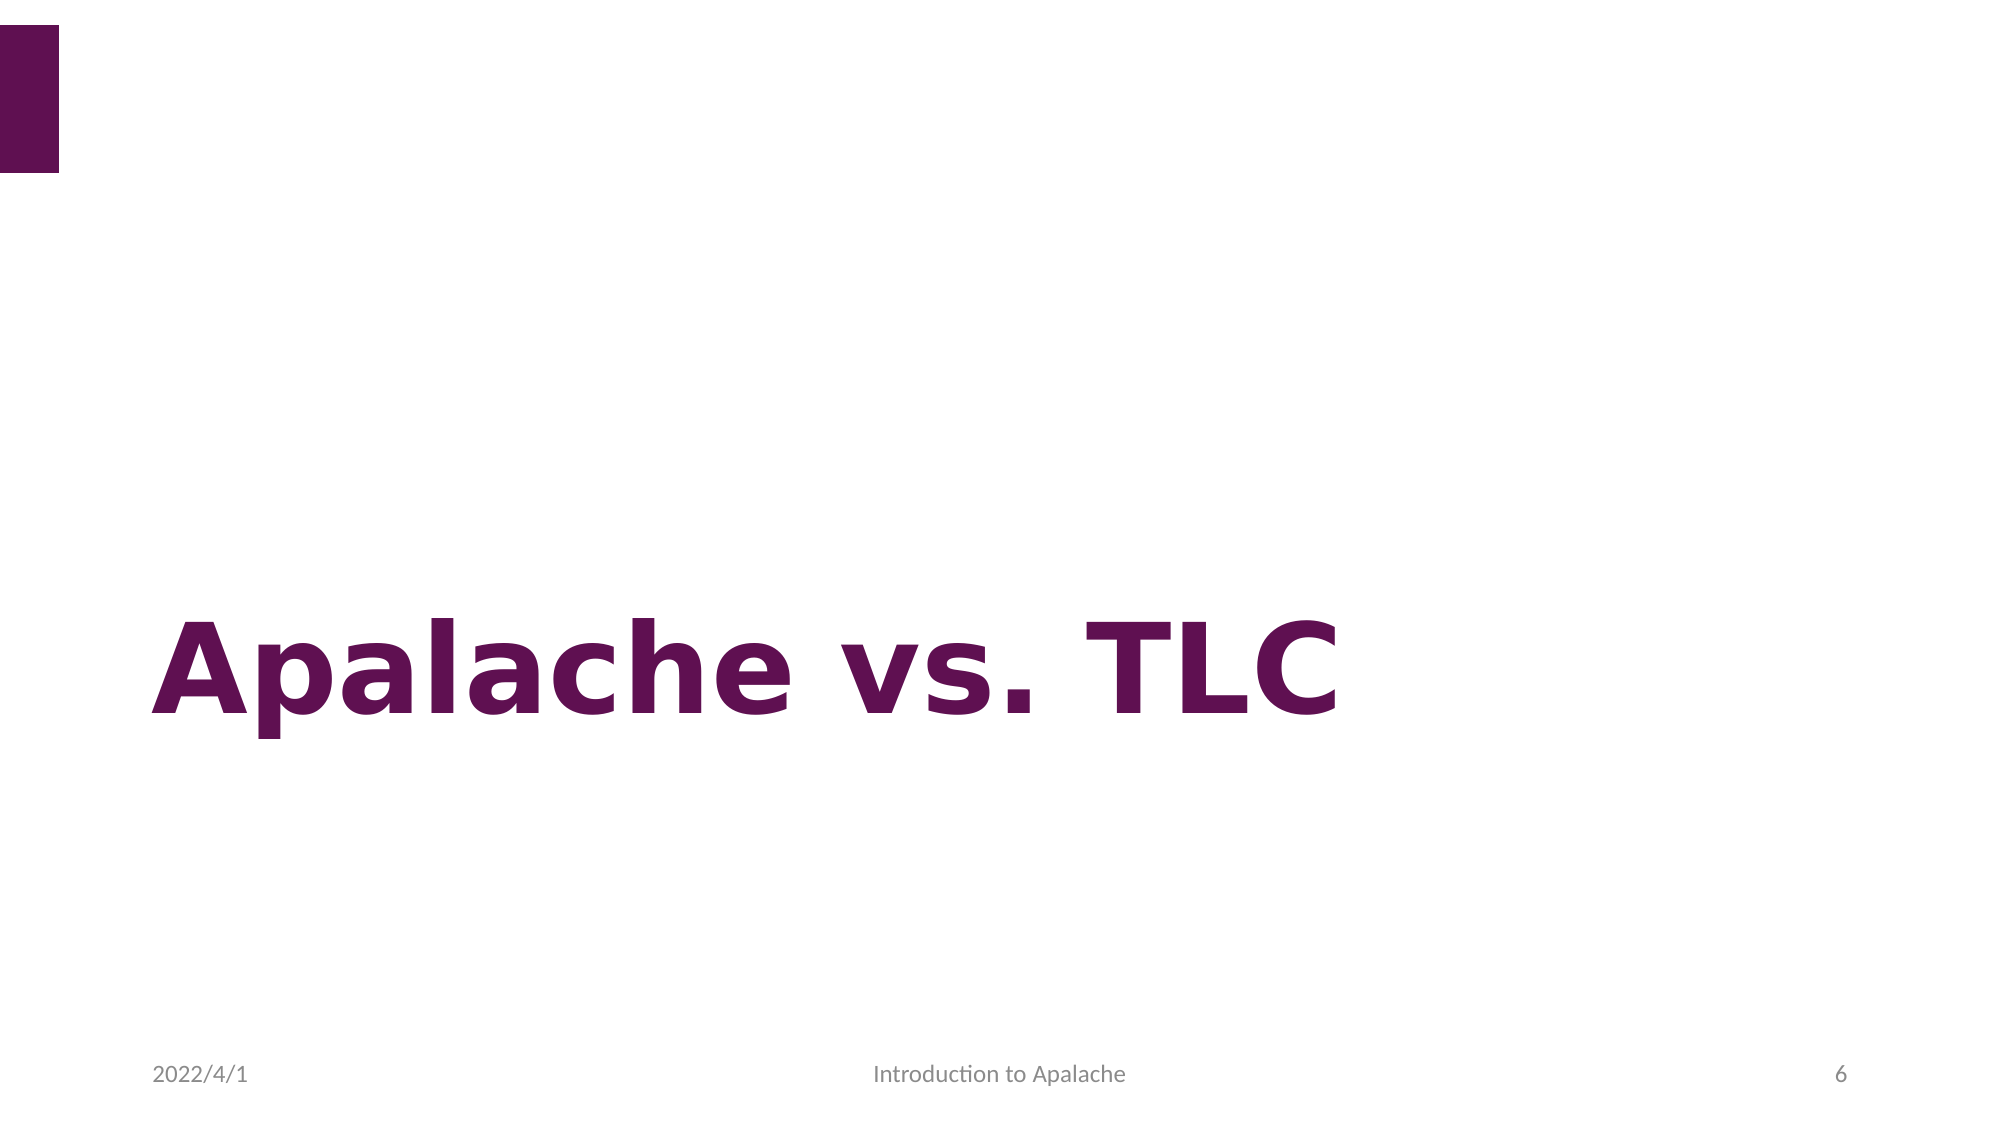

# Apalache vs. TLC

2022/4/1
Introduction to Apalache
6